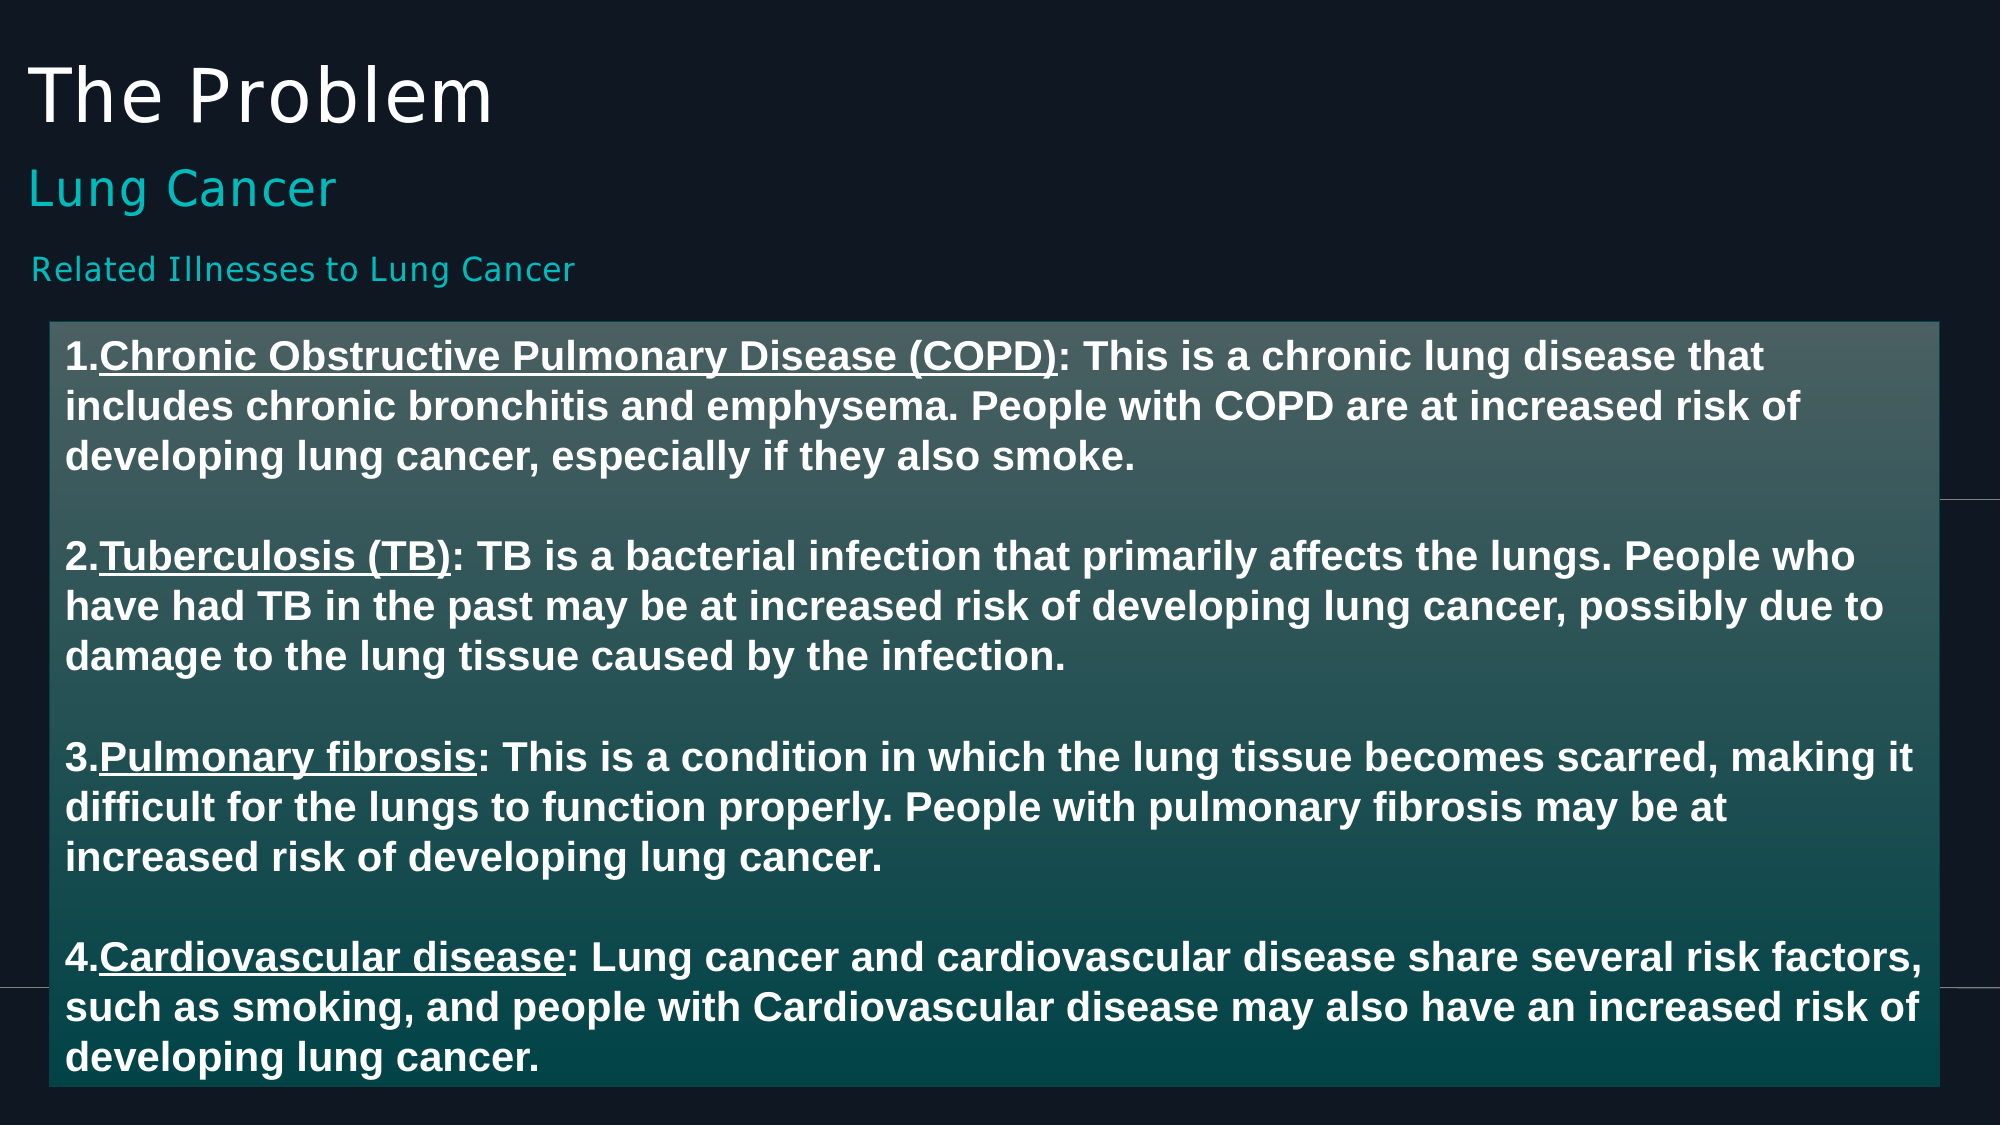

# The Problem
Lung Cancer
Related Illnesses to Lung Cancer
Chronic Obstructive Pulmonary Disease (COPD): This is a chronic lung disease that includes chronic bronchitis and emphysema. People with COPD are at increased risk of developing lung cancer, especially if they also smoke.

Tuberculosis (TB): TB is a bacterial infection that primarily affects the lungs. People who have had TB in the past may be at increased risk of developing lung cancer, possibly due to damage to the lung tissue caused by the infection.

Pulmonary fibrosis: This is a condition in which the lung tissue becomes scarred, making it difficult for the lungs to function properly. People with pulmonary fibrosis may be at increased risk of developing lung cancer.

Cardiovascular disease: Lung cancer and cardiovascular disease share several risk factors, such as smoking, and people with Cardiovascular disease may also have an increased risk of developing lung cancer.
03.2023
3